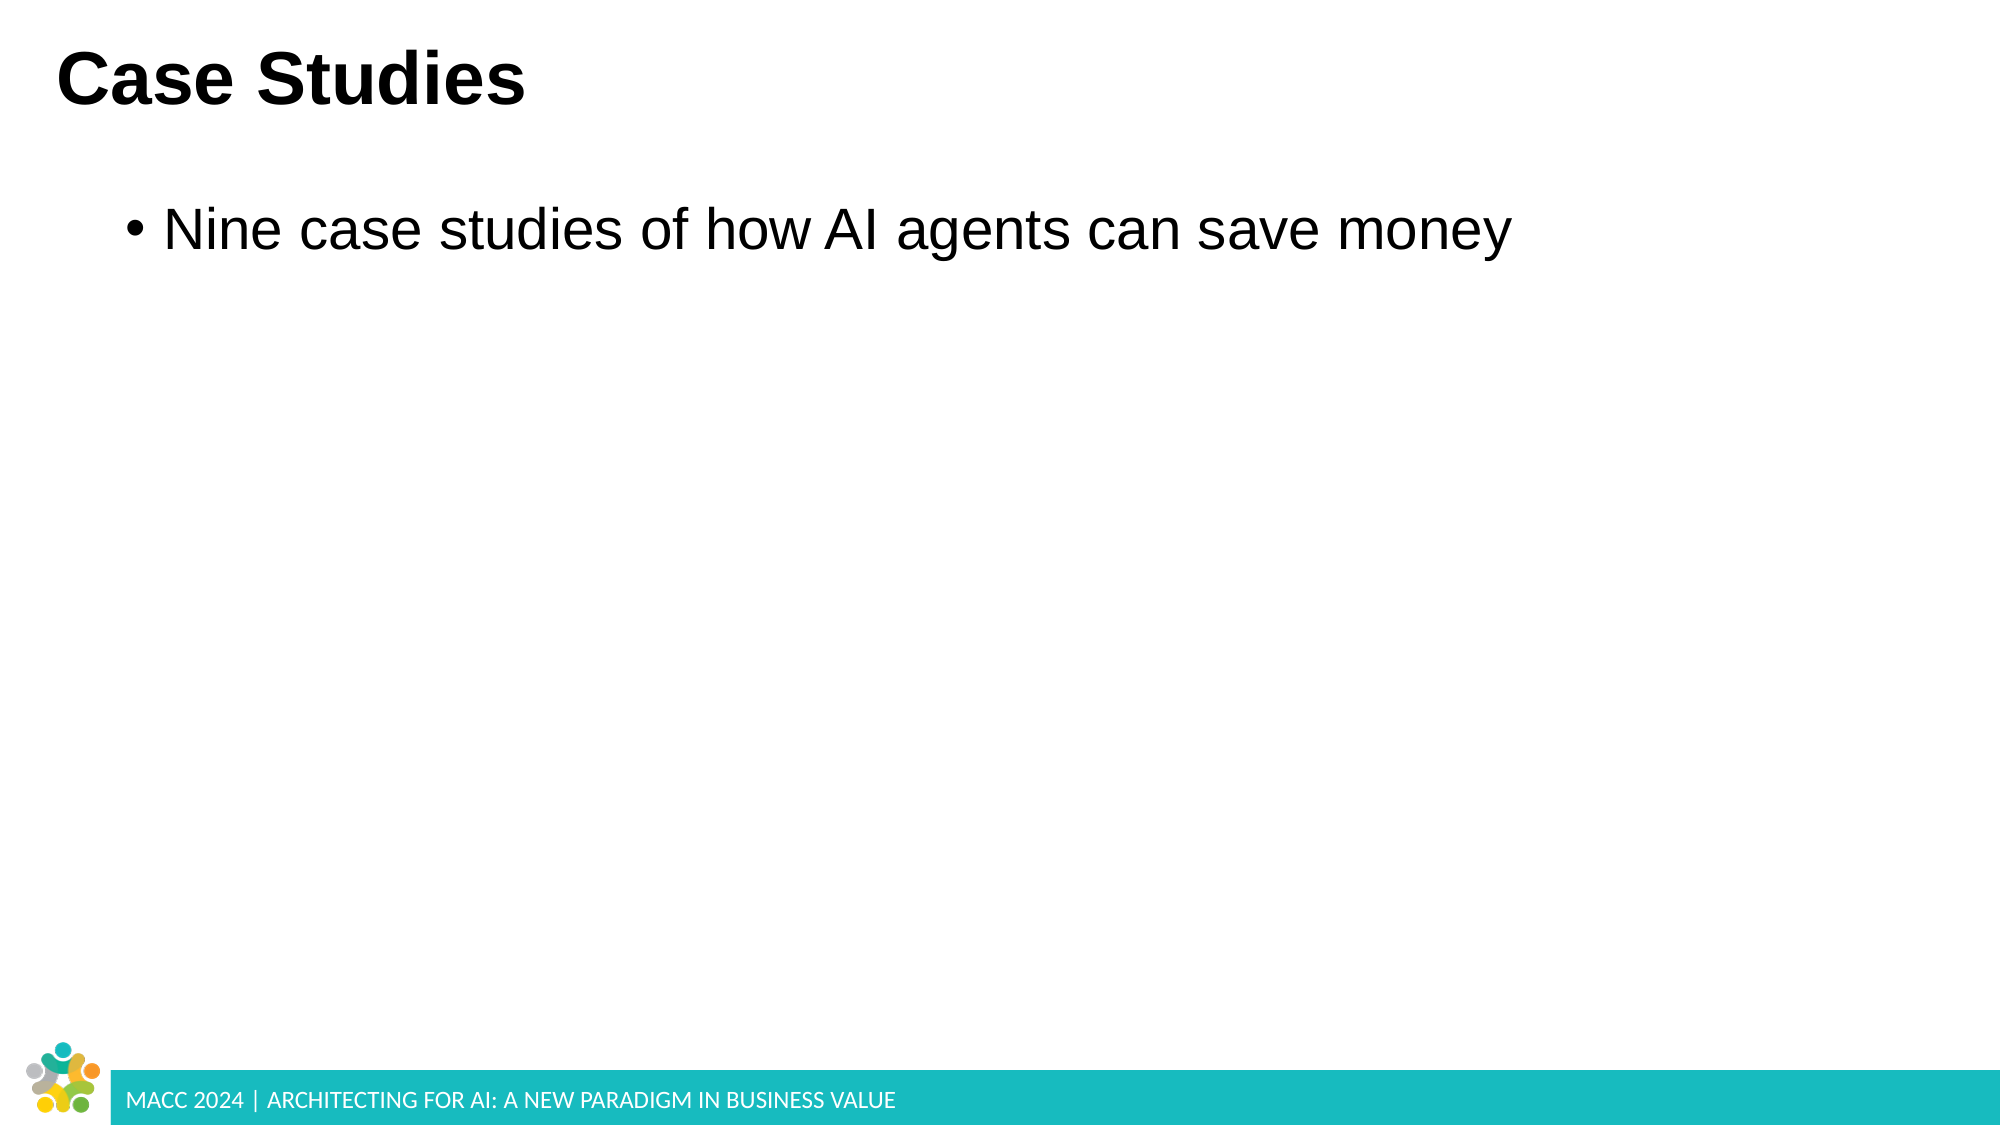

# Case Studies
Nine case studies of how AI agents can save money